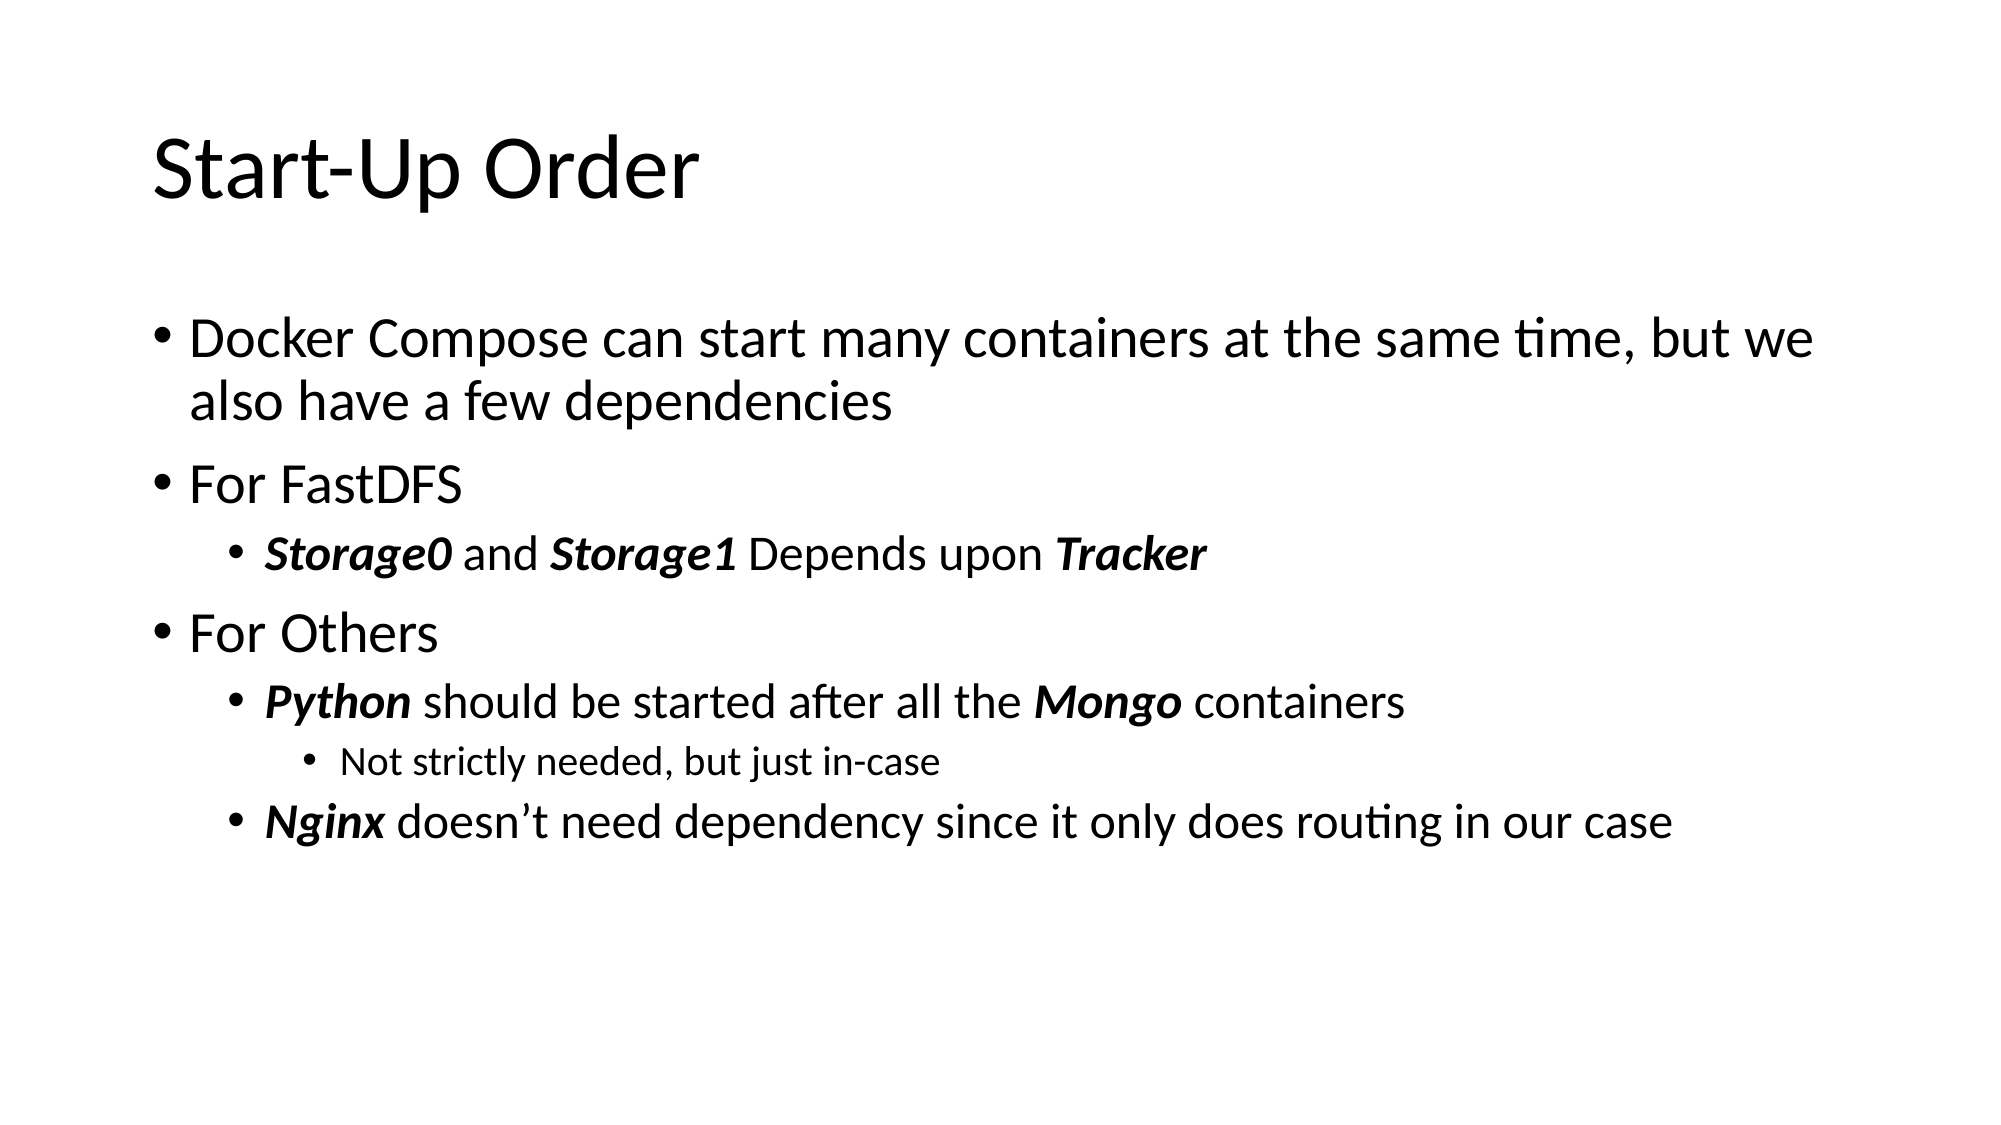

# Start-Up Order
Docker Compose can start many containers at the same time, but we also have a few dependencies
For FastDFS
Storage0 and Storage1 Depends upon Tracker
For Others
Python should be started after all the Mongo containers
Not strictly needed, but just in-case
Nginx doesn’t need dependency since it only does routing in our case